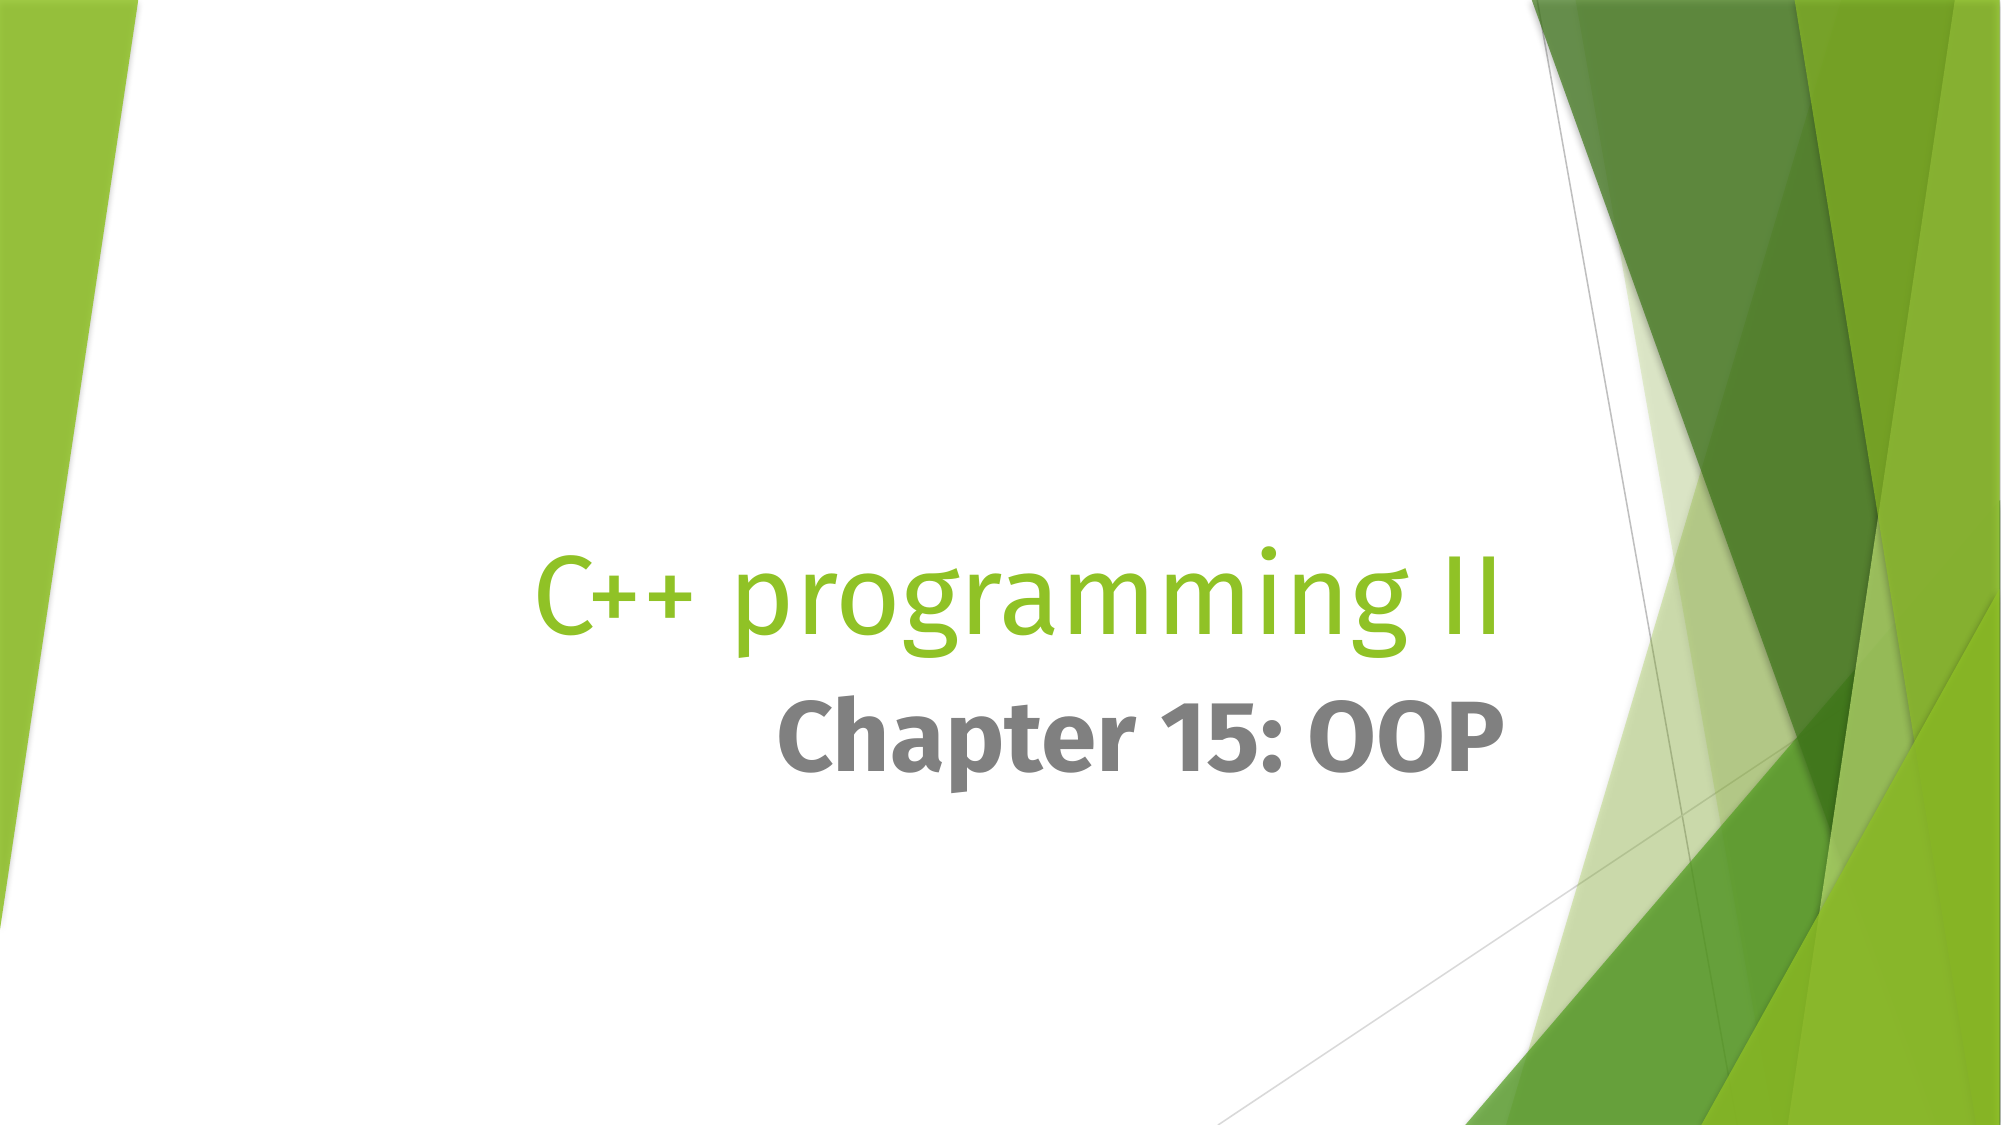

# C++ programming II
Chapter 15: OOP